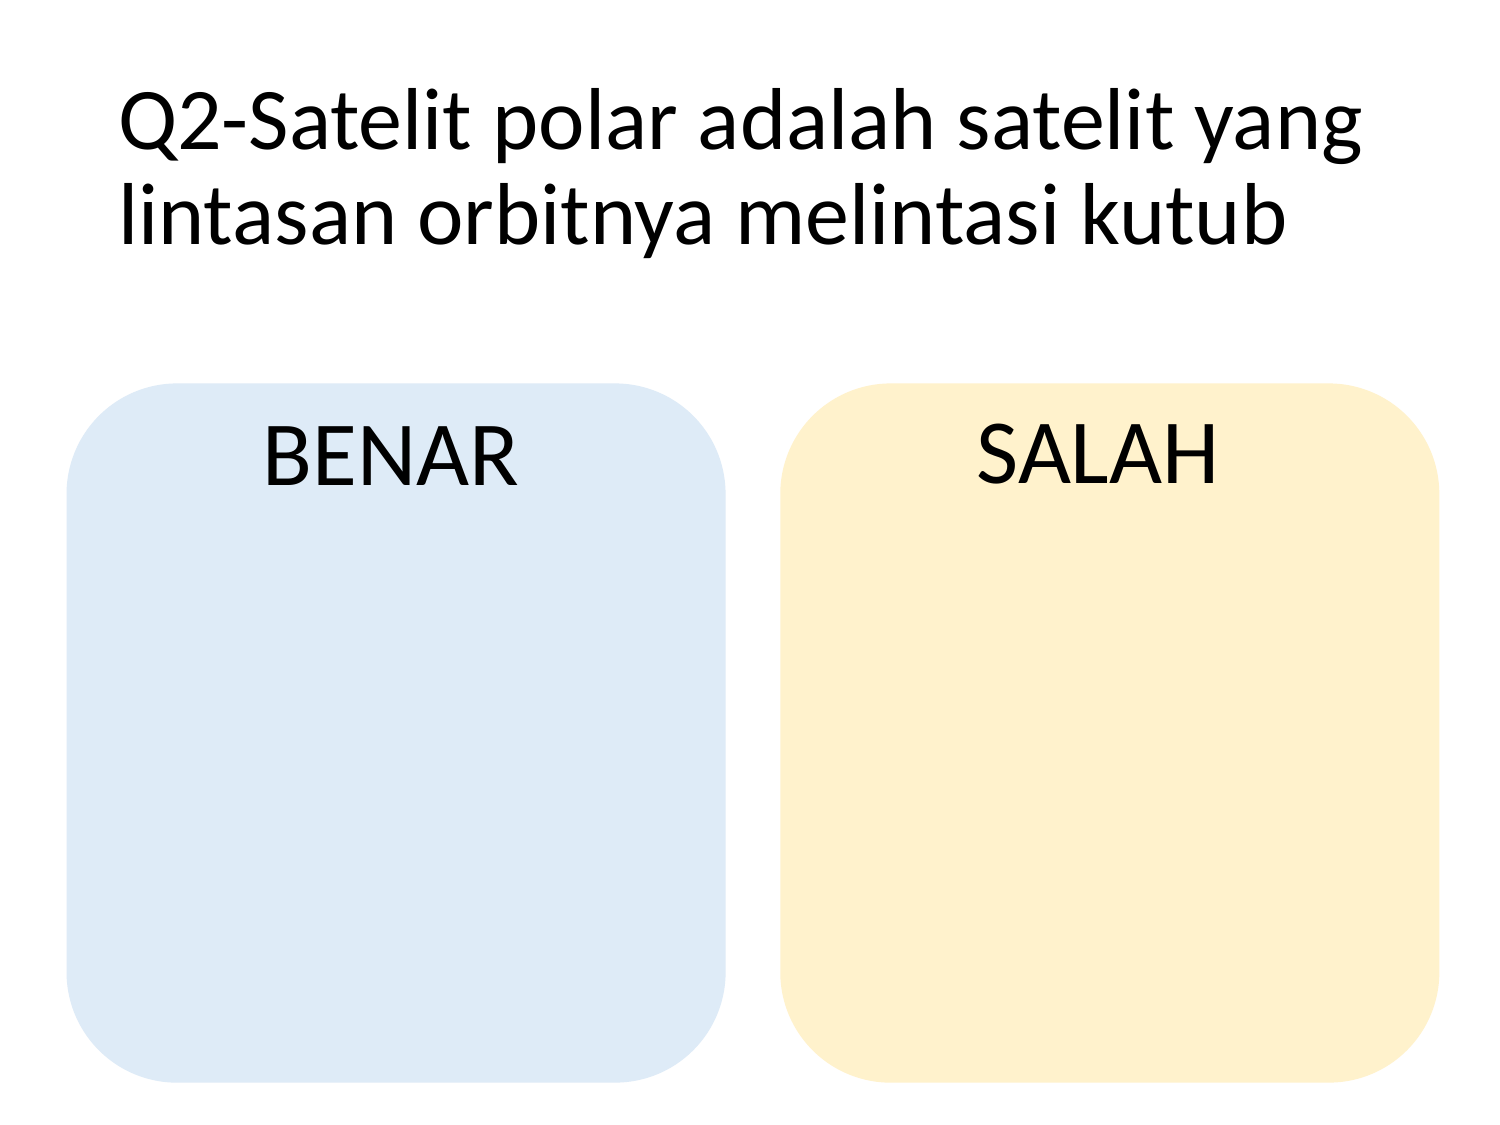

# Q2-Satelit polar adalah satelit yang lintasan orbitnya melintasi kutub

SALAH
BENAR